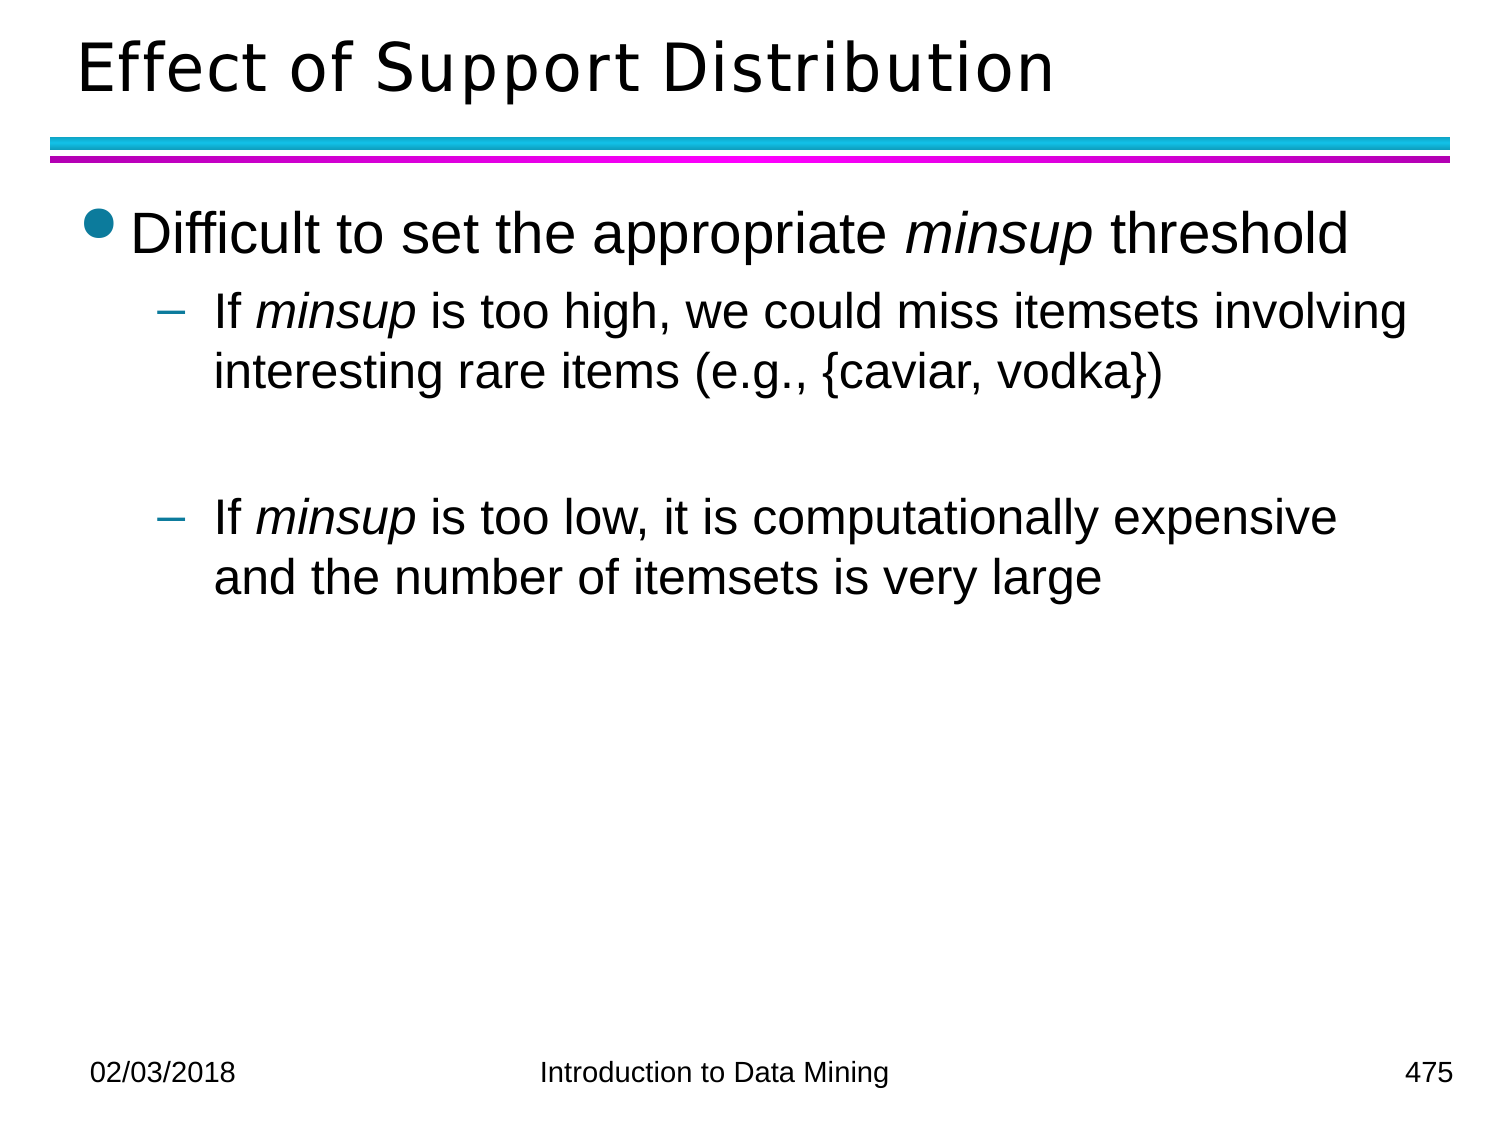

Effect of Support Distribution
Difficult to set the appropriate minsup threshold
If minsup is too high, we could miss itemsets involving interesting rare items (e.g., {caviar, vodka})

If minsup is too low, it is computationally expensive and the number of itemsets is very large